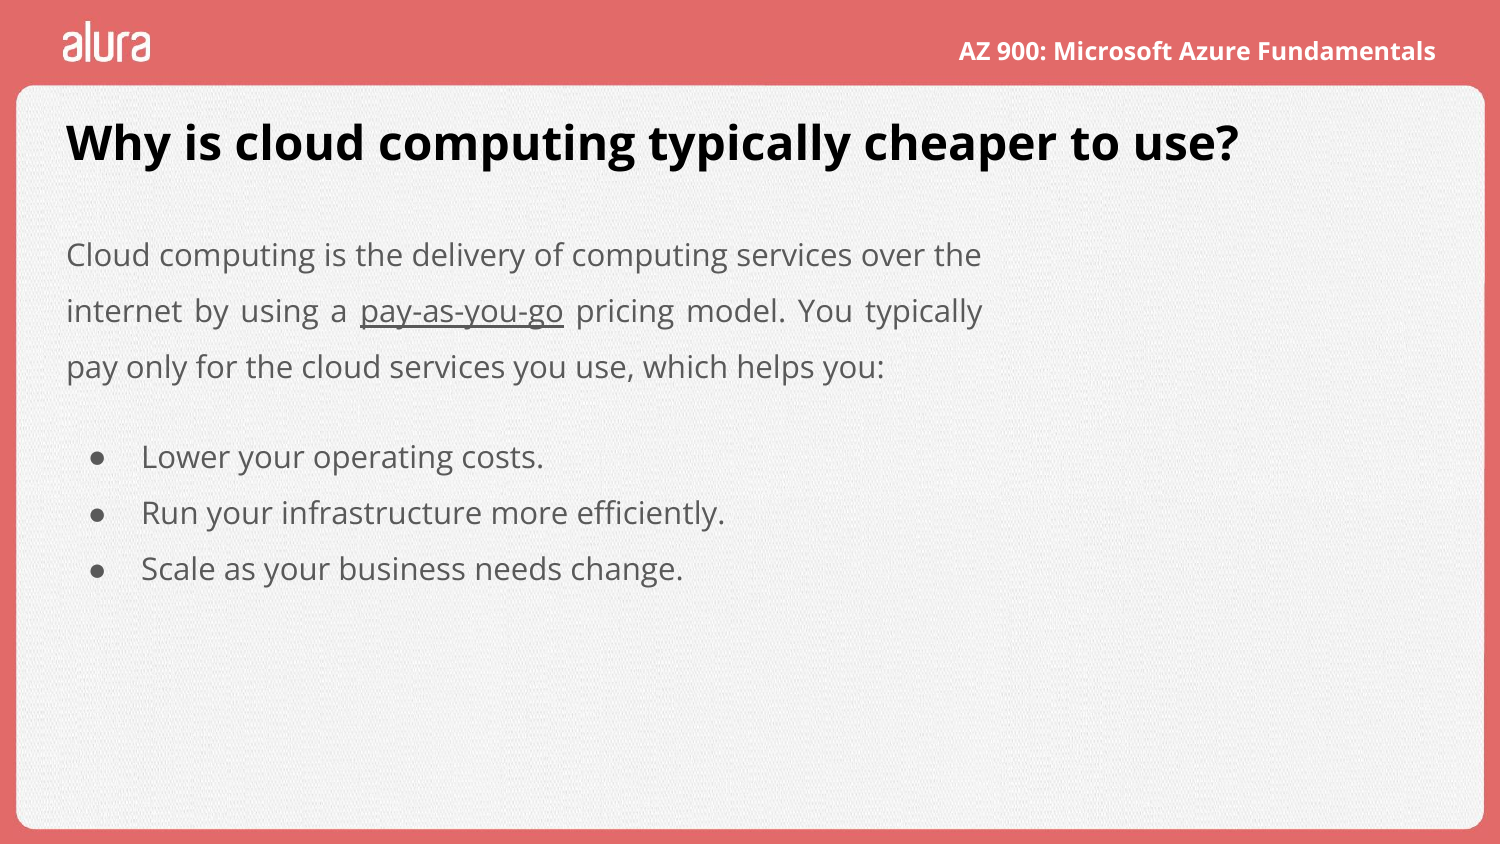

# Why is cloud computing typically cheaper to use?
Cloud computing is the delivery of computing services over the internet by using a pay-as-you-go pricing model. You typically pay only for the cloud services you use, which helps you:
Lower your operating costs.
Run your infrastructure more efficiently.
Scale as your business needs change.